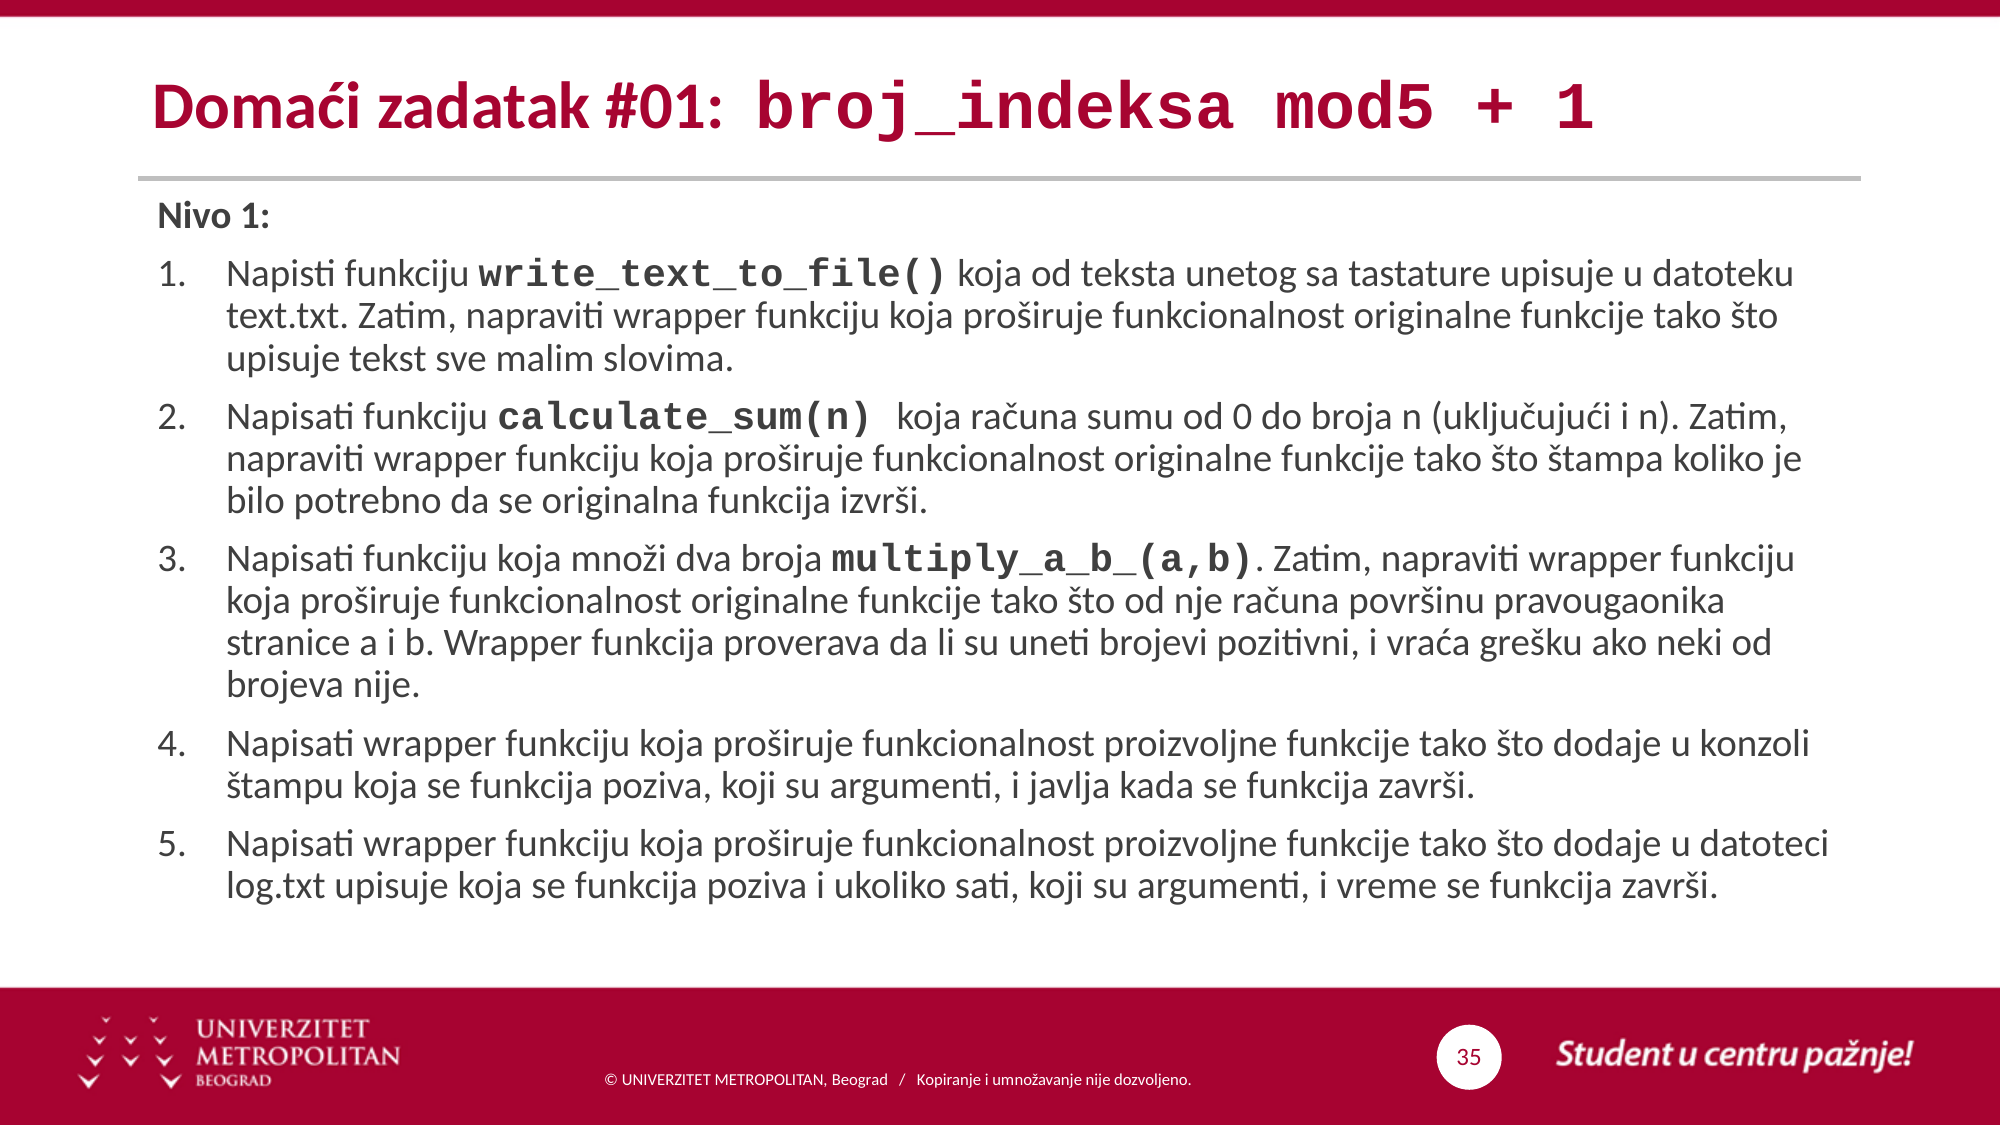

# Domaći zadatak #01:  broj_indeksa mod5 + 1
Nivo 1:
Napisti funkciju write_text_to_file() koja od teksta unetog sa tastature upisuje u datoteku text.txt. Zatim, napraviti wrapper funkciju koja proširuje funkcionalnost originalne funkcije tako što upisuje tekst sve malim slovima.
Napisati funkciju calculate_sum(n) koja računa sumu od 0 do broja n (uključujući i n). Zatim, napraviti wrapper funkciju koja proširuje funkcionalnost originalne funkcije tako što štampa koliko je bilo potrebno da se originalna funkcija izvrši.
Napisati funkciju koja množi dva broja multiply_a_b_(a,b). Zatim, napraviti wrapper funkciju koja proširuje funkcionalnost originalne funkcije tako što od nje računa površinu pravougaonika stranice a i b. Wrapper funkcija proverava da li su uneti brojevi pozitivni, i vraća grešku ako neki od brojeva nije.
Napisati wrapper funkciju koja proširuje funkcionalnost proizvoljne funkcije tako što dodaje u konzoli štampu koja se funkcija poziva, koji su argumenti, i javlja kada se funkcija završi.
Napisati wrapper funkciju koja proširuje funkcionalnost proizvoljne funkcije tako što dodaje u datoteci log.txt upisuje koja se funkcija poziva i ukoliko sati, koji su argumenti, i vreme se funkcija završi.